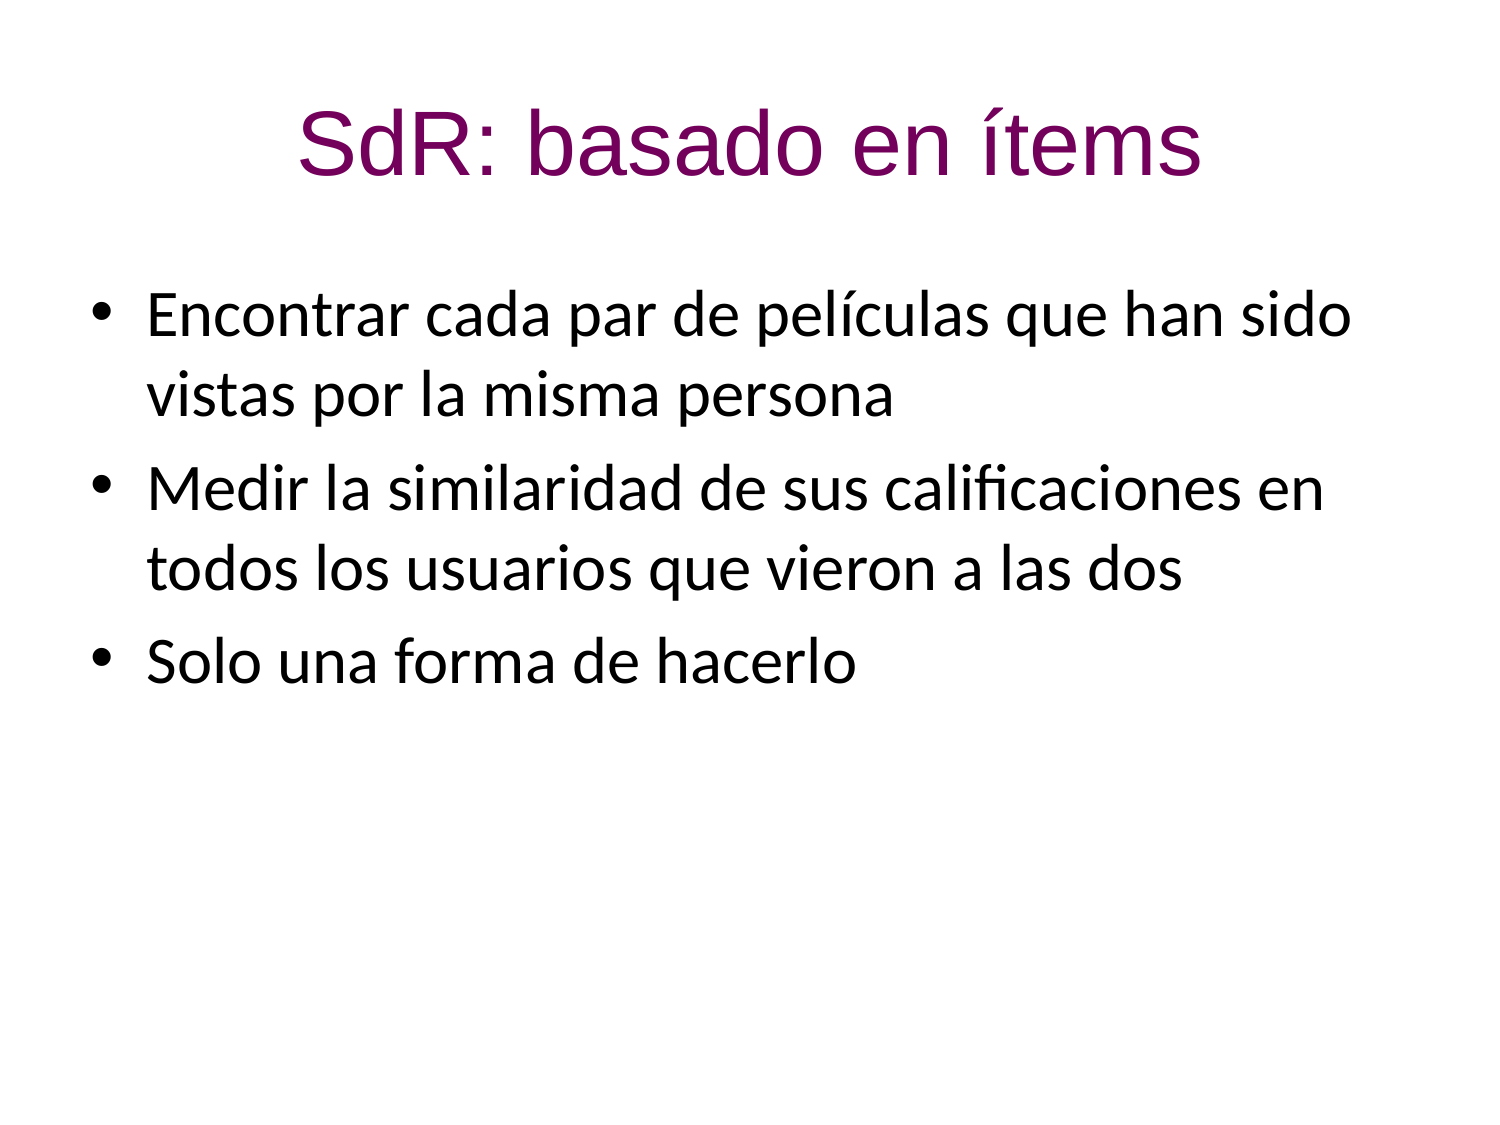

# SdR: basado en ítems
Encontrar cada par de películas que han sido vistas por la misma persona
Medir la similaridad de sus calificaciones en todos los usuarios que vieron a las dos
Solo una forma de hacerlo